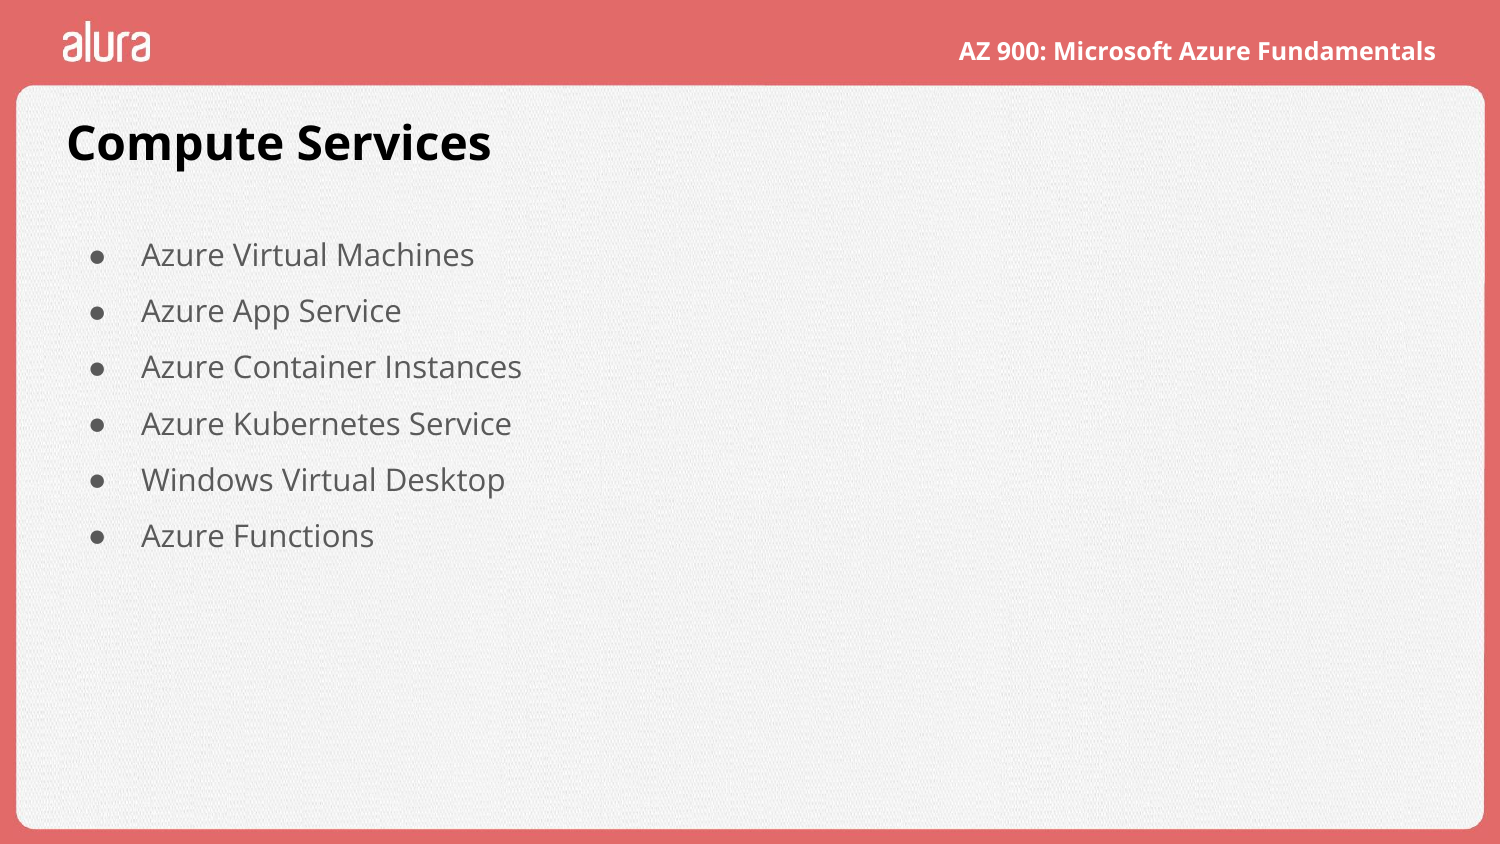

# Compute Services
Azure Virtual Machines
Azure App Service
Azure Container Instances
Azure Kubernetes Service
Windows Virtual Desktop
Azure Functions